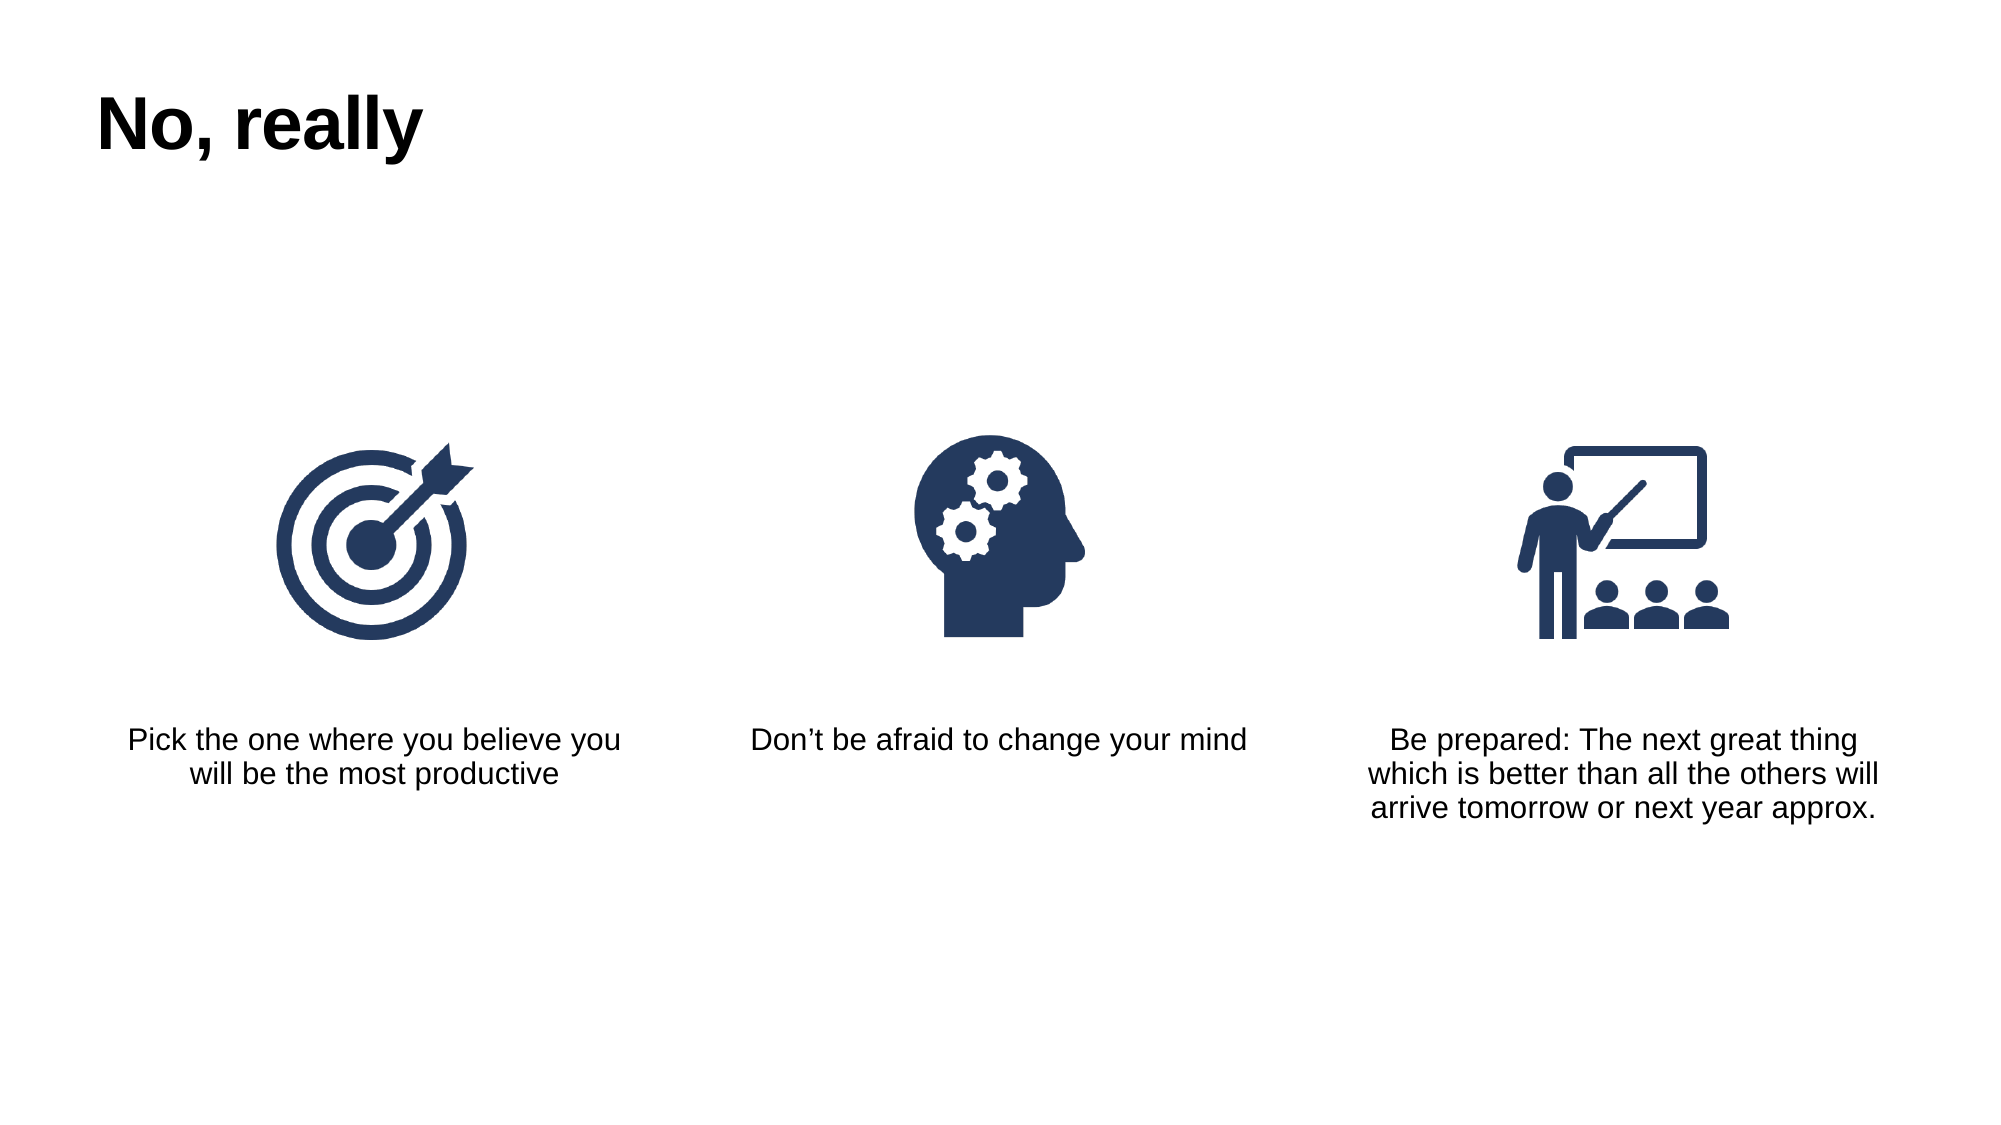

# No, really
Pick the one where you believe you will be the most productive
Don’t be afraid to change your mind
Be prepared: The next great thing which is better than all the others will arrive tomorrow or next year approx.